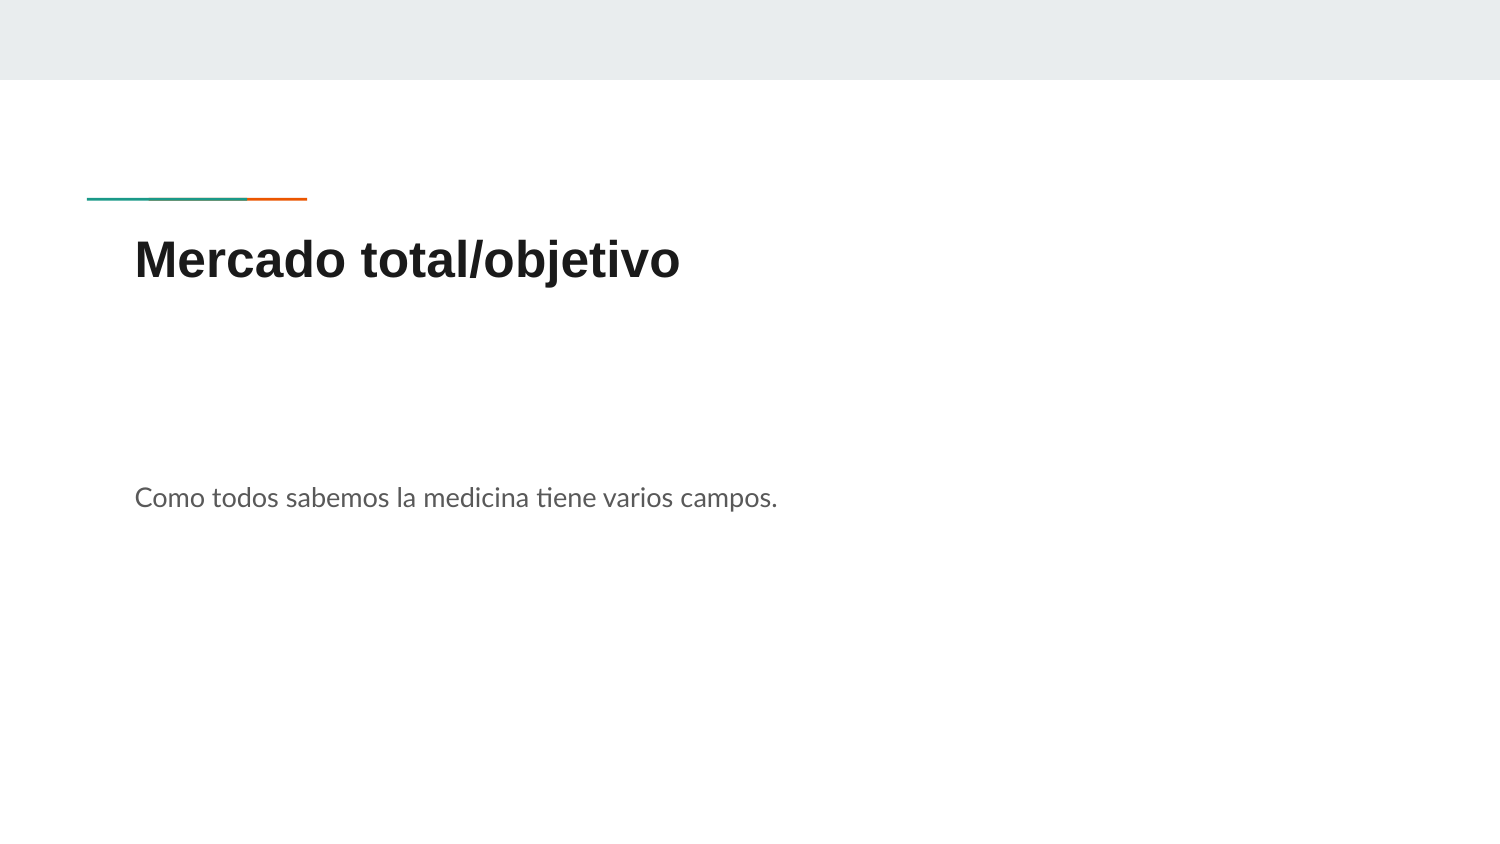

# Mercado total/objetivo

Como todos sabemos la medicina tiene varios campos.